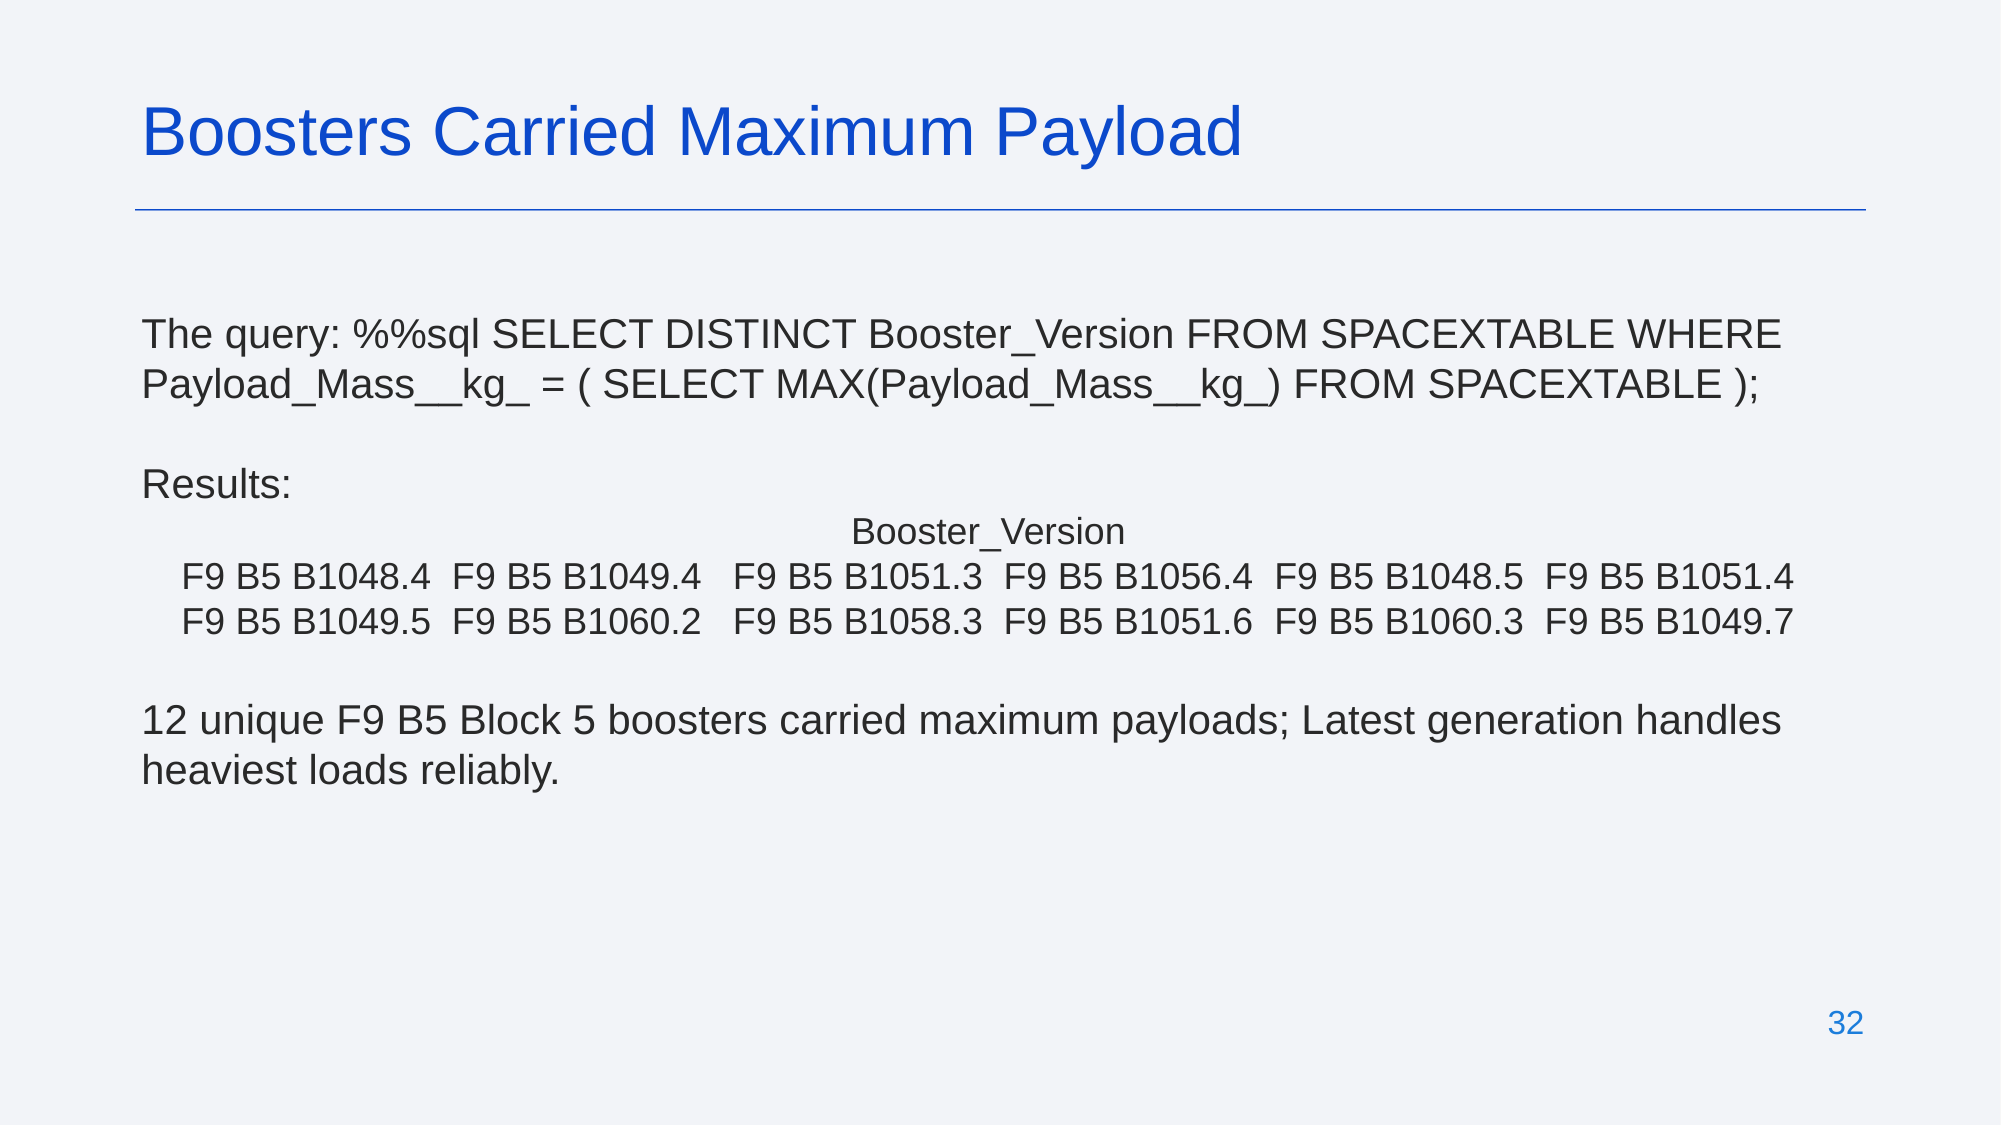

Boosters Carried Maximum Payload
The query: %%sql SELECT DISTINCT Booster_Version FROM SPACEXTABLE WHERE Payload_Mass__kg_ = ( SELECT MAX(Payload_Mass__kg_) FROM SPACEXTABLE );

Results:
Booster_Version
F9 B5 B1048.4  F9 B5 B1049.4   F9 B5 B1051.3  F9 B5 B1056.4  F9 B5 B1048.5  F9 B5 B1051.4
F9 B5 B1049.5  F9 B5 B1060.2   F9 B5 B1058.3  F9 B5 B1051.6  F9 B5 B1060.3  F9 B5 B1049.7

12 unique F9 B5 Block 5 boosters carried maximum payloads; Latest generation handles heaviest loads reliably.

32